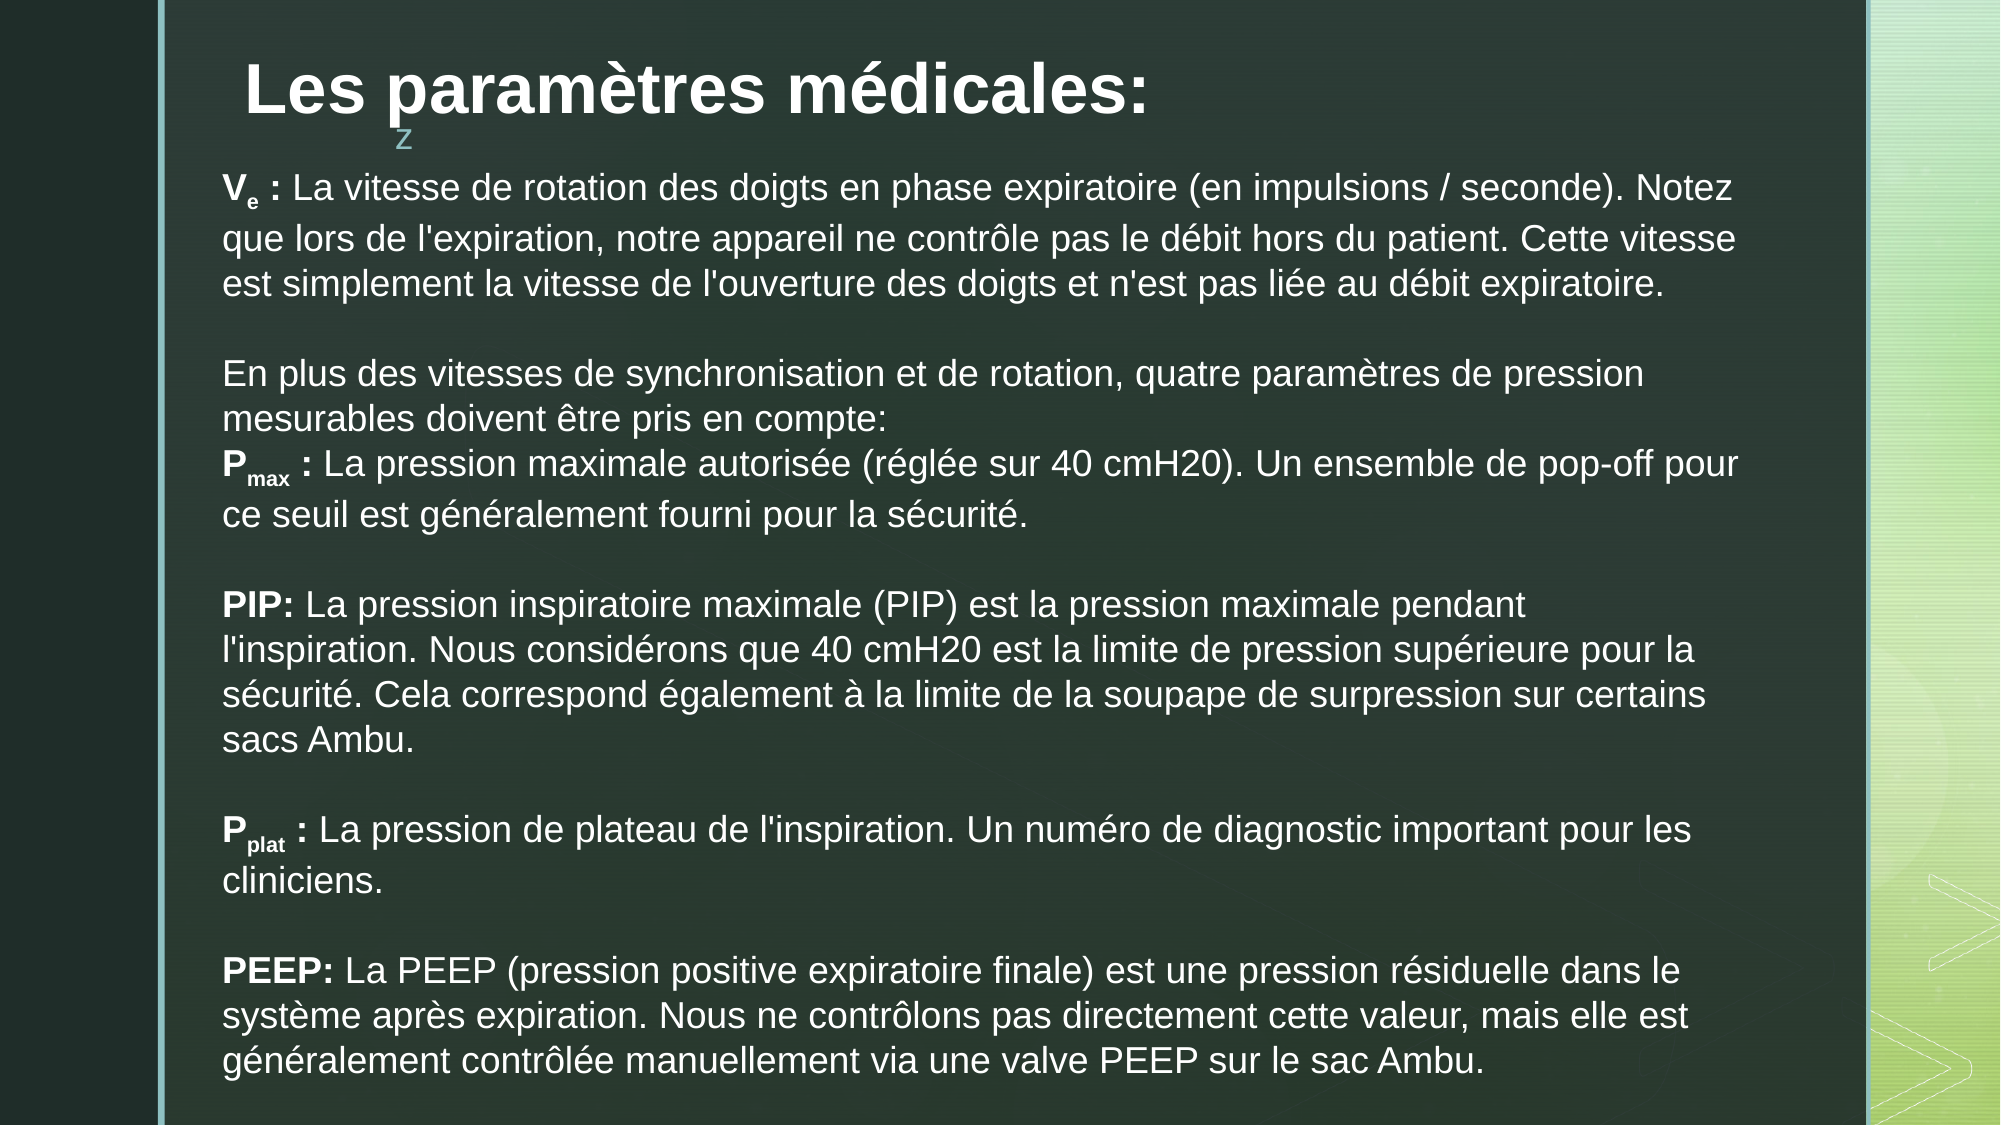

# Les paramètres médicales:
Ve : La vitesse de rotation des doigts en phase expiratoire (en impulsions / seconde). Notez que lors de l'expiration, notre appareil ne contrôle pas le débit hors du patient. Cette vitesse est simplement la vitesse de l'ouverture des doigts et n'est pas liée au débit expiratoire.

En plus des vitesses de synchronisation et de rotation, quatre paramètres de pression mesurables doivent être pris en compte:
Pmax : La pression maximale autorisée (réglée sur 40 cmH20). Un ensemble de pop-off pour ce seuil est généralement fourni pour la sécurité.

PIP: La pression inspiratoire maximale (PIP) est la pression maximale pendant l'inspiration. Nous considérons que 40 cmH20 est la limite de pression supérieure pour la sécurité. Cela correspond également à la limite de la soupape de surpression sur certains sacs Ambu.

Pplat : La pression de plateau de l'inspiration. Un numéro de diagnostic important pour les cliniciens.

PEEP: La PEEP (pression positive expiratoire finale) est une pression résiduelle dans le système après expiration. Nous ne contrôlons pas directement cette valeur, mais elle est généralement contrôlée manuellement via une valve PEEP sur le sac Ambu.